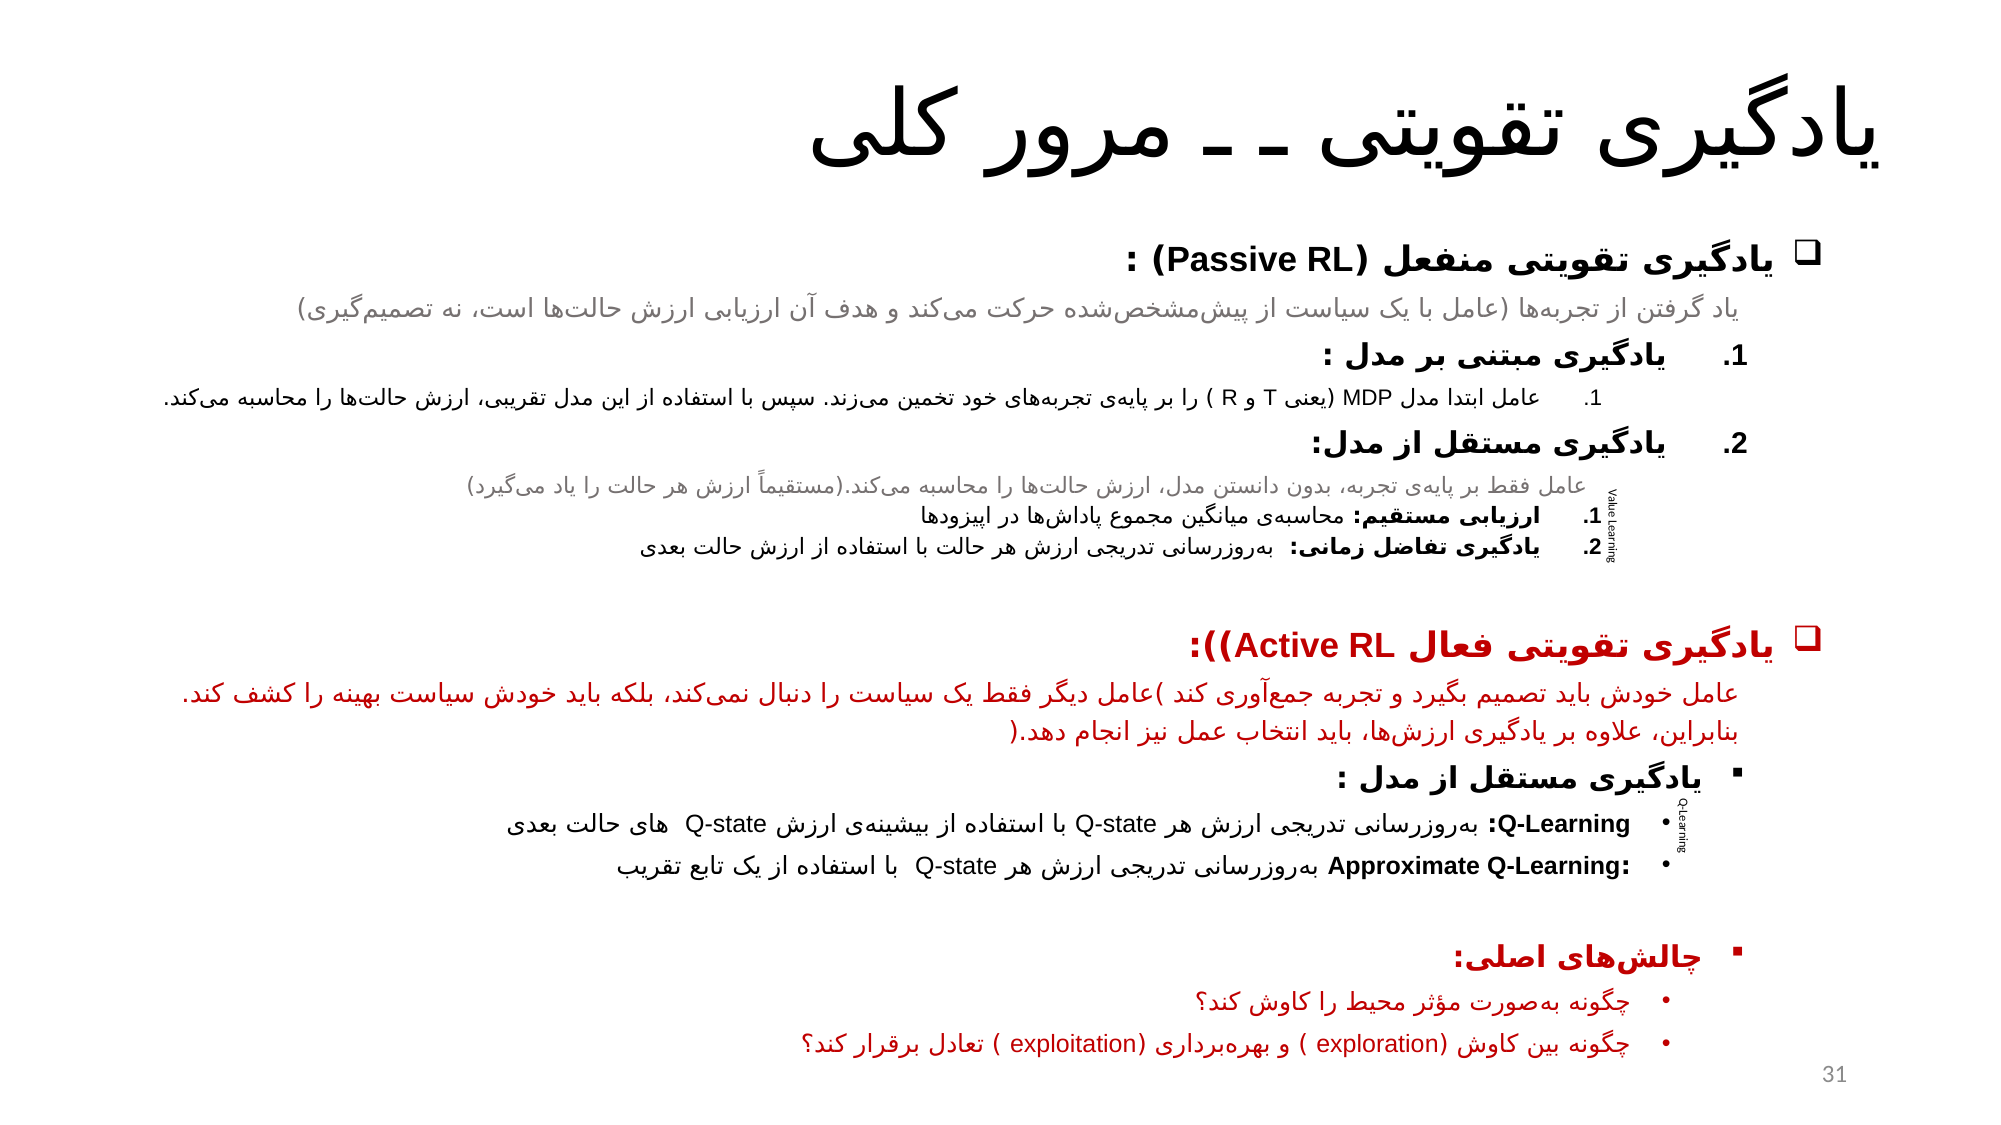

# یادگیری تقویتی ـ ـ مرور کلی
یادگیری تقویتی منفعل (Passive RL) :
یاد گرفتن از تجربه‌ها (عامل با یک سیاست از پیش‌مشخص‌شده حرکت می‌کند و هدف آن ارزیابی ارزش حالت‌ها است، نه تصمیم‌گیری)
یادگیری مبتنی بر مدل :
عامل ابتدا مدل MDP (یعنی T و R ) را بر پایه‌ی تجربه‌های خود تخمین می‌زند. سپس با استفاده از این مدل تقریبی، ارزش حالت‌ها را محاسبه می‌کند.
یادگیری مستقل از مدل:
 عامل فقط بر پایه‌ی تجربه، بدون دانستن مدل، ارزش حالت‌ها را محاسبه می‌کند.(مستقیماً ارزش هر حالت را یاد می‌گیرد)
ارزیابی مستقیم: محاسبه‌ی میانگین مجموع پاداش‌ها در اپیزودها
یادگیری تفاضل زمانی:  به‌روزرسانی تدریجی ارزش هر حالت با استفاده از ارزش حالت بعدی

یادگیری تقویتی فعال Active RL)):
عامل خودش باید تصمیم بگیرد و تجربه‌ جمع‌آوری کند )عامل دیگر فقط یک سیاست را دنبال نمی‌کند، بلکه باید خودش سیاست بهینه را کشف کند. بنابراین، علاوه ‌بر یادگیری ارزش‌ها، باید انتخاب عمل نیز انجام دهد.(
یادگیری مستقل از مدل :
Q-Learning: به‌روزرسانی تدریجی ارزش هر Q-state با استفاده از بیشینه‌ی ارزش Q-state  های حالت بعدی
:Approximate Q-Learning به‌روزرسانی تدریجی ارزش هر Q-state  با استفاده از یک تابع تقریب

چالش‌های اصلی:
چگونه به‌صورت مؤثر محیط را کاوش کند؟
چگونه بین کاوش (exploration ) و بهره‌برداری (exploitation ) تعادل برقرار کند؟

Value Learning
Q-Learning
31